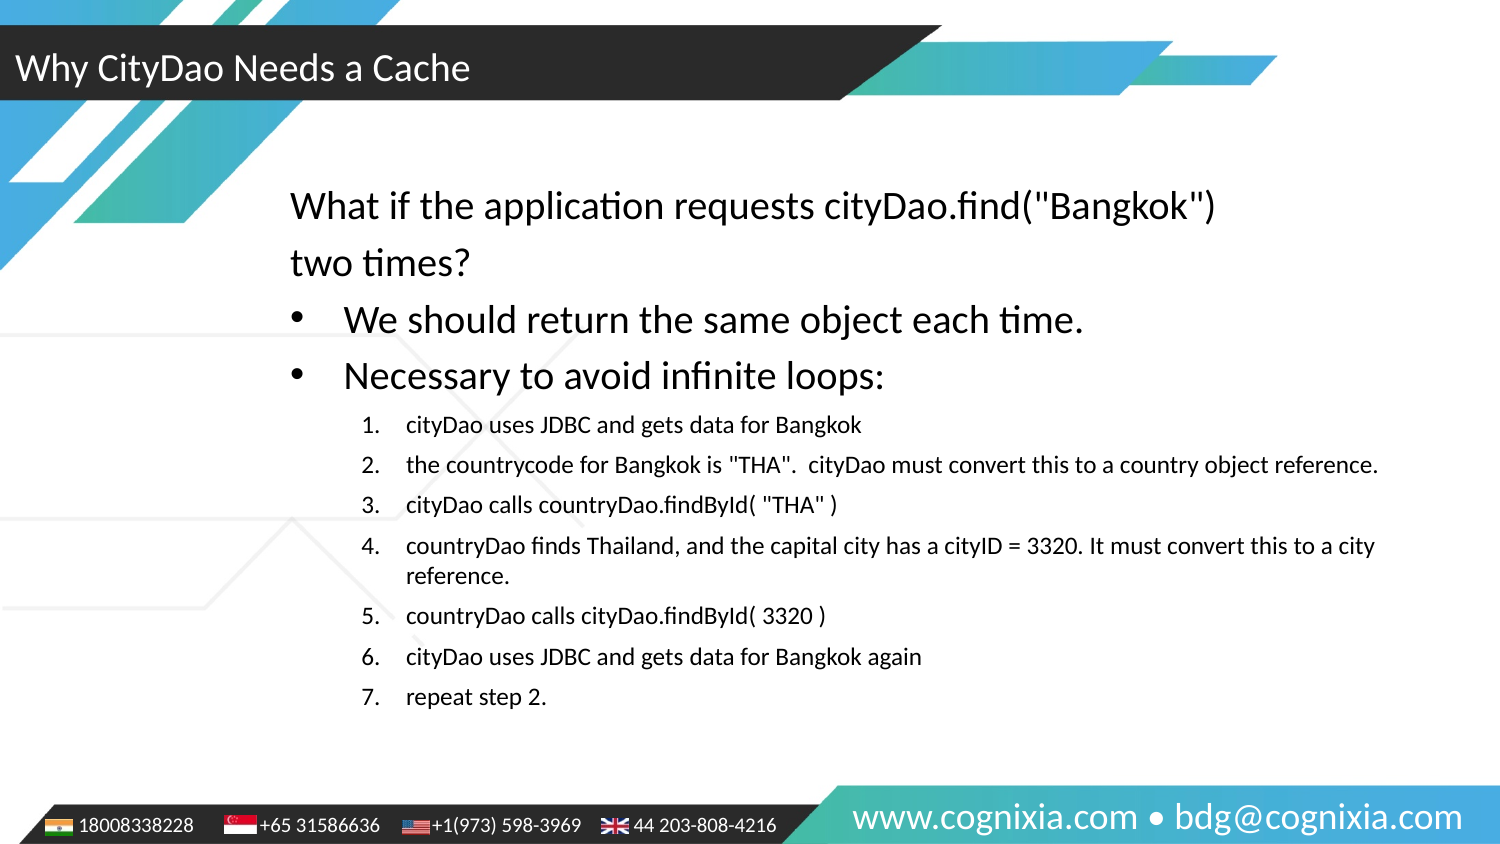

Why CityDao Needs a Cache
What if the application requests cityDao.find("Bangkok")
two times?
We should return the same object each time.
Necessary to avoid infinite loops:
cityDao uses JDBC and gets data for Bangkok
the countrycode for Bangkok is "THA".  cityDao must convert this to a country object reference.
cityDao calls countryDao.findById( "THA" )
countryDao finds Thailand, and the capital city has a cityID = 3320. It must convert this to a city reference.
countryDao calls cityDao.findById( 3320 )
cityDao uses JDBC and gets data for Bangkok again
repeat step 2.